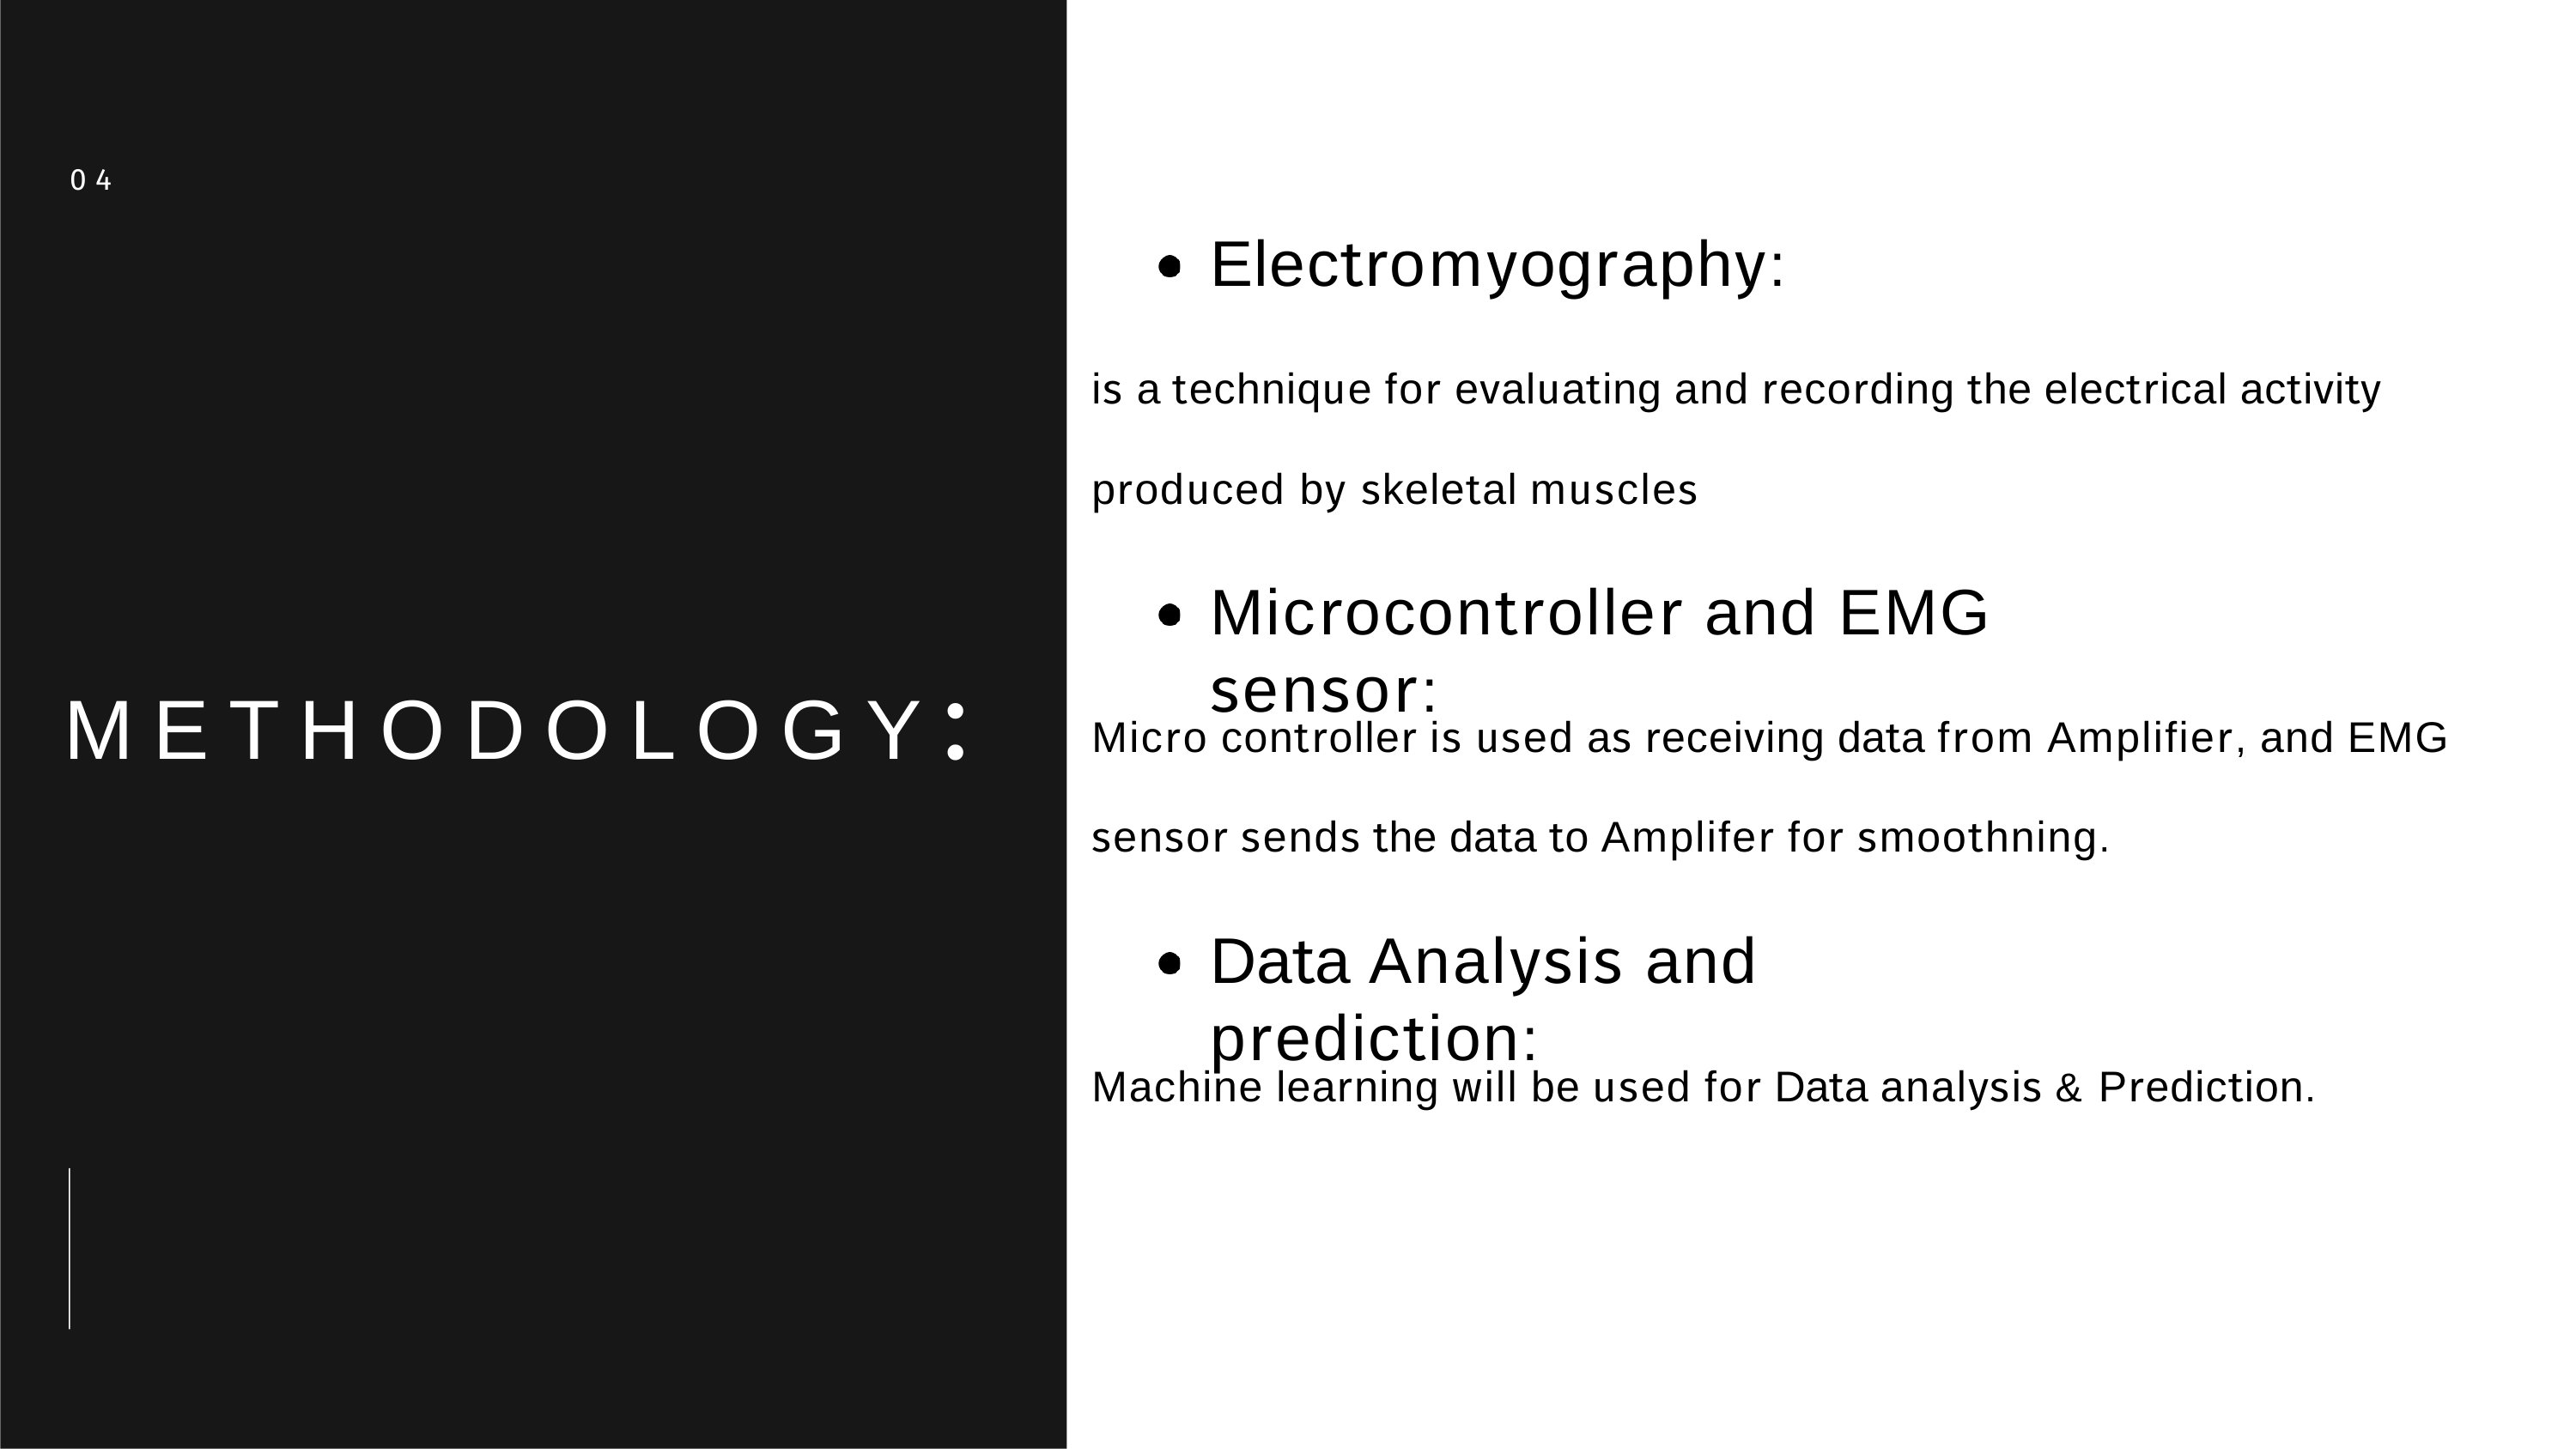

04
# Electromyography:

is a technique for evaluating and recording the electrical activity

produced by skeletal muscles
Microcontroller and EMG sensor:

METHODOLOGY:
Micro controller is used as receiving data from Amplifier, and EMG
sensor sends the data to Amplifer for smoothning.
Data Analysis and prediction:

Machine learning will be used for Data analysis & Prediction.